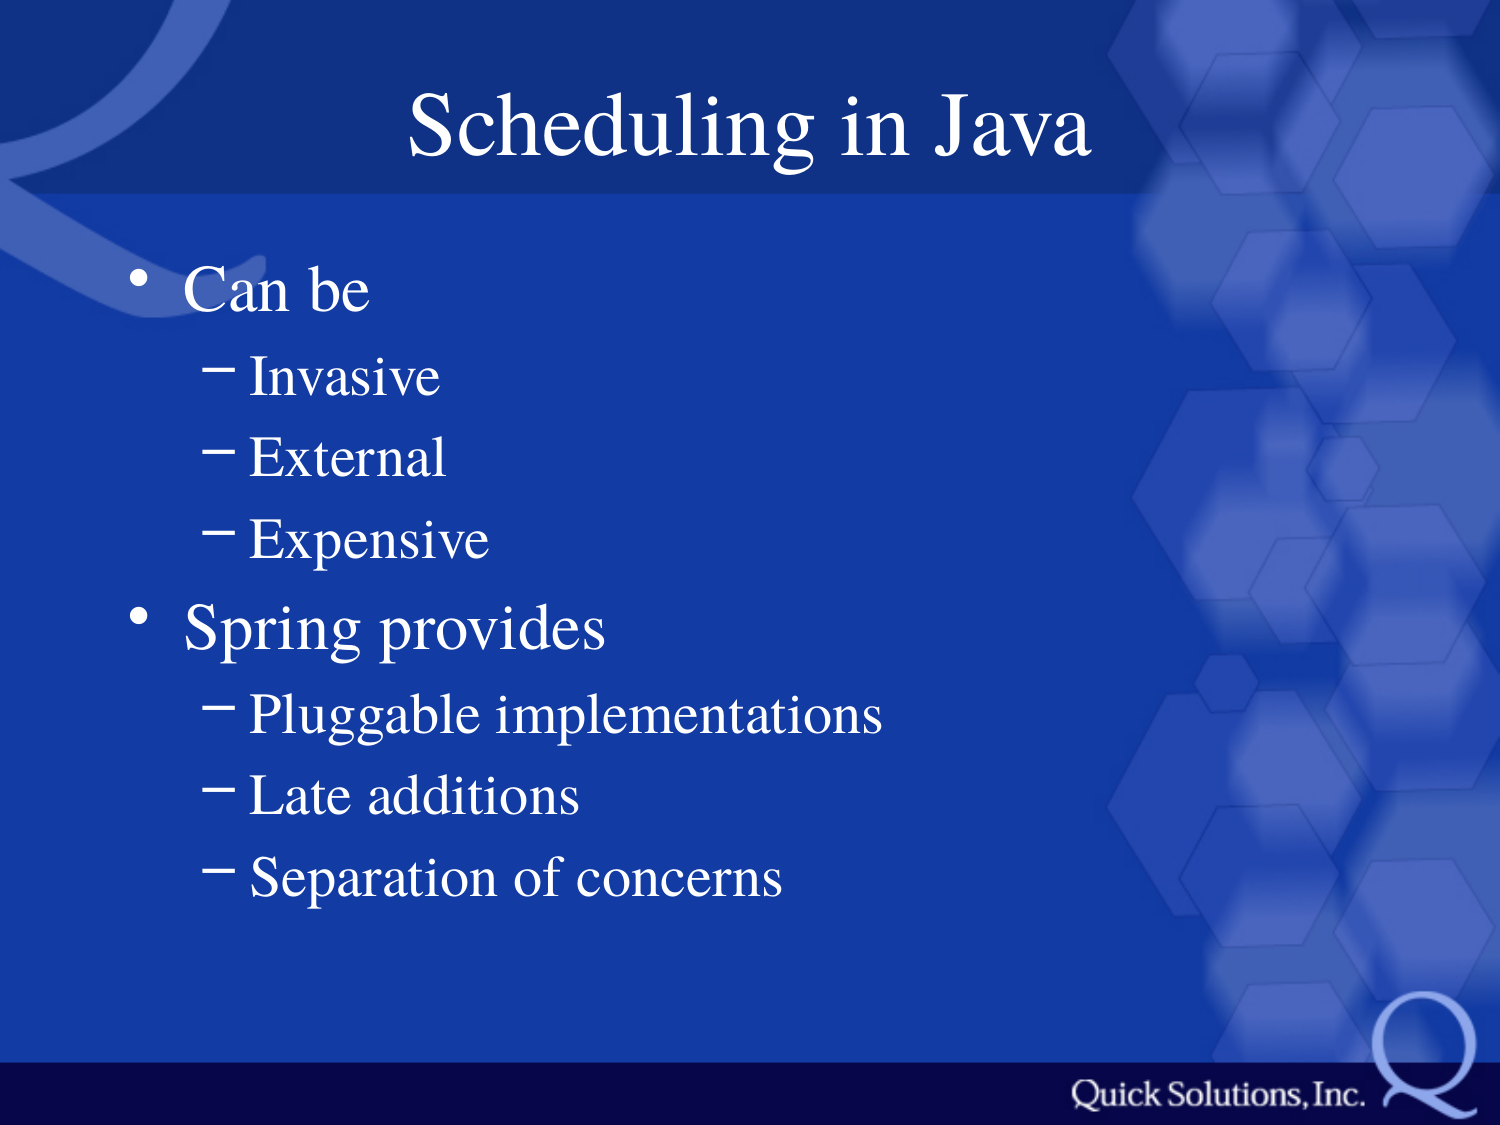

# Scheduling in Java
Can be
Invasive
External
Expensive
Spring provides
Pluggable implementations
Late additions
Separation of concerns